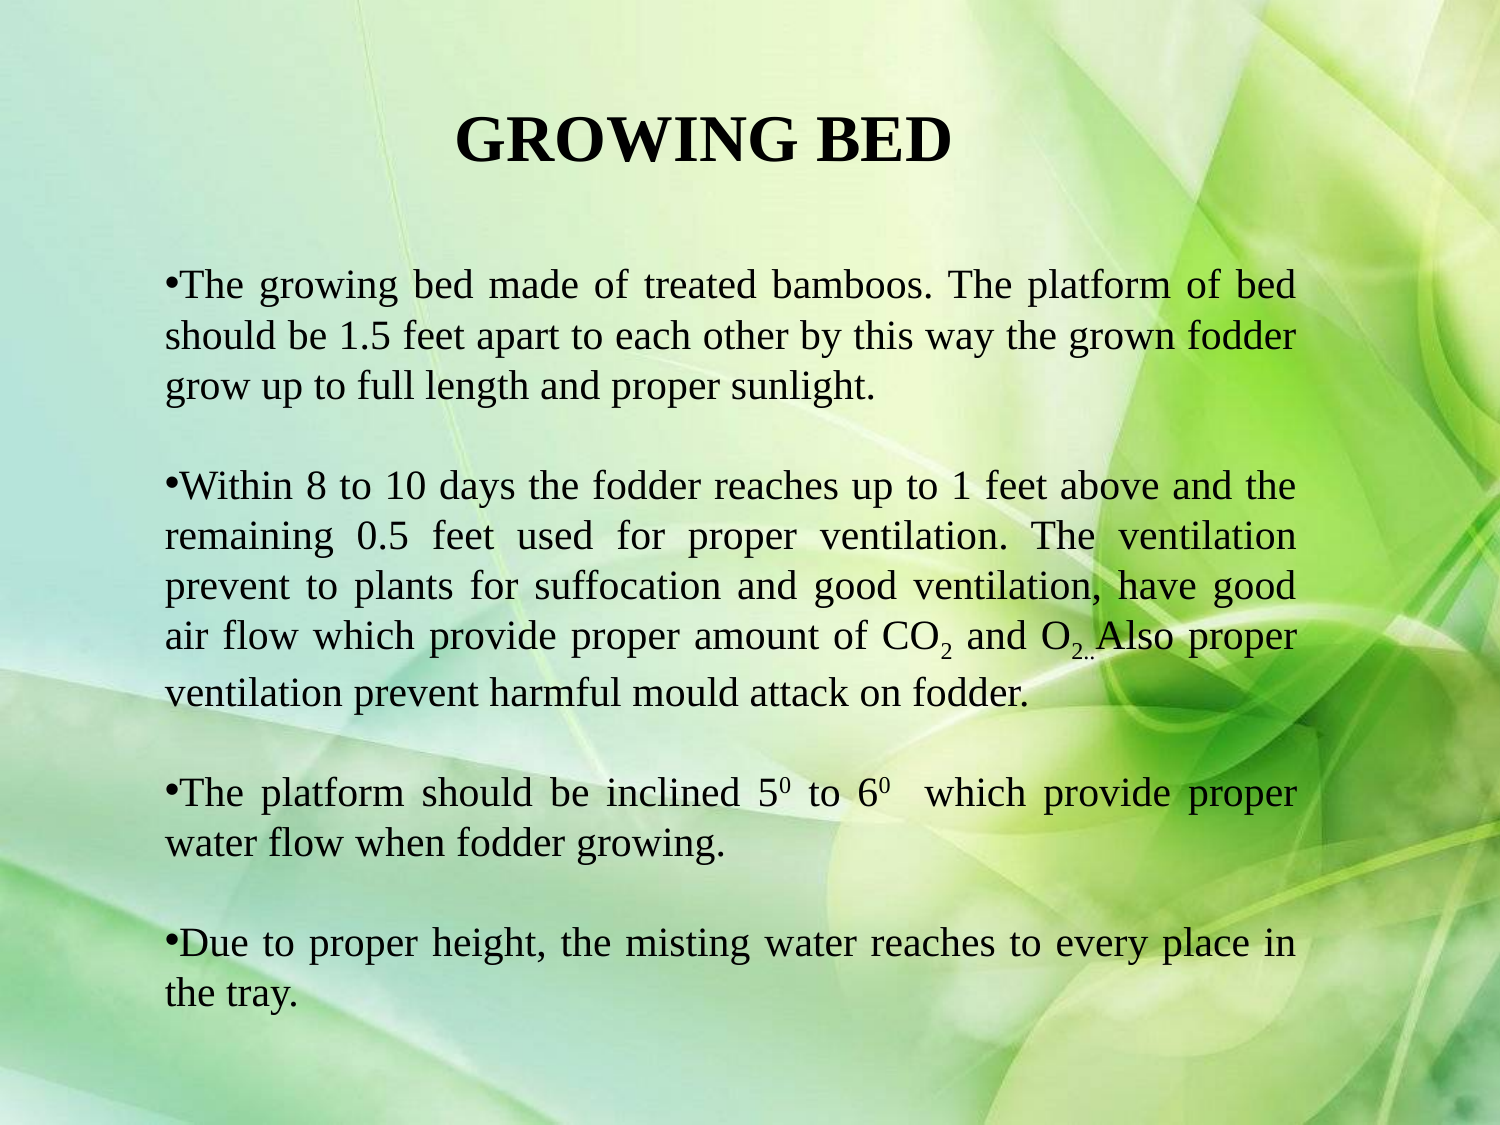

GROWING BED

The growing bed made of treated bamboos. The platform of bed should be 1.5 feet apart to each other by this way the grown fodder grow up to full length and proper sunlight.

Within 8 to 10 days the fodder reaches up to 1 feet above and the remaining 0.5 feet used for proper ventilation. The ventilation prevent to plants for suffocation and good ventilation, have good air flow which provide proper amount of CO2 and O2..Also proper ventilation prevent harmful mould attack on fodder.

The platform should be inclined 50 to 60  which provide proper water flow when fodder growing.

Due to proper height, the misting water reaches to every place in the tray.